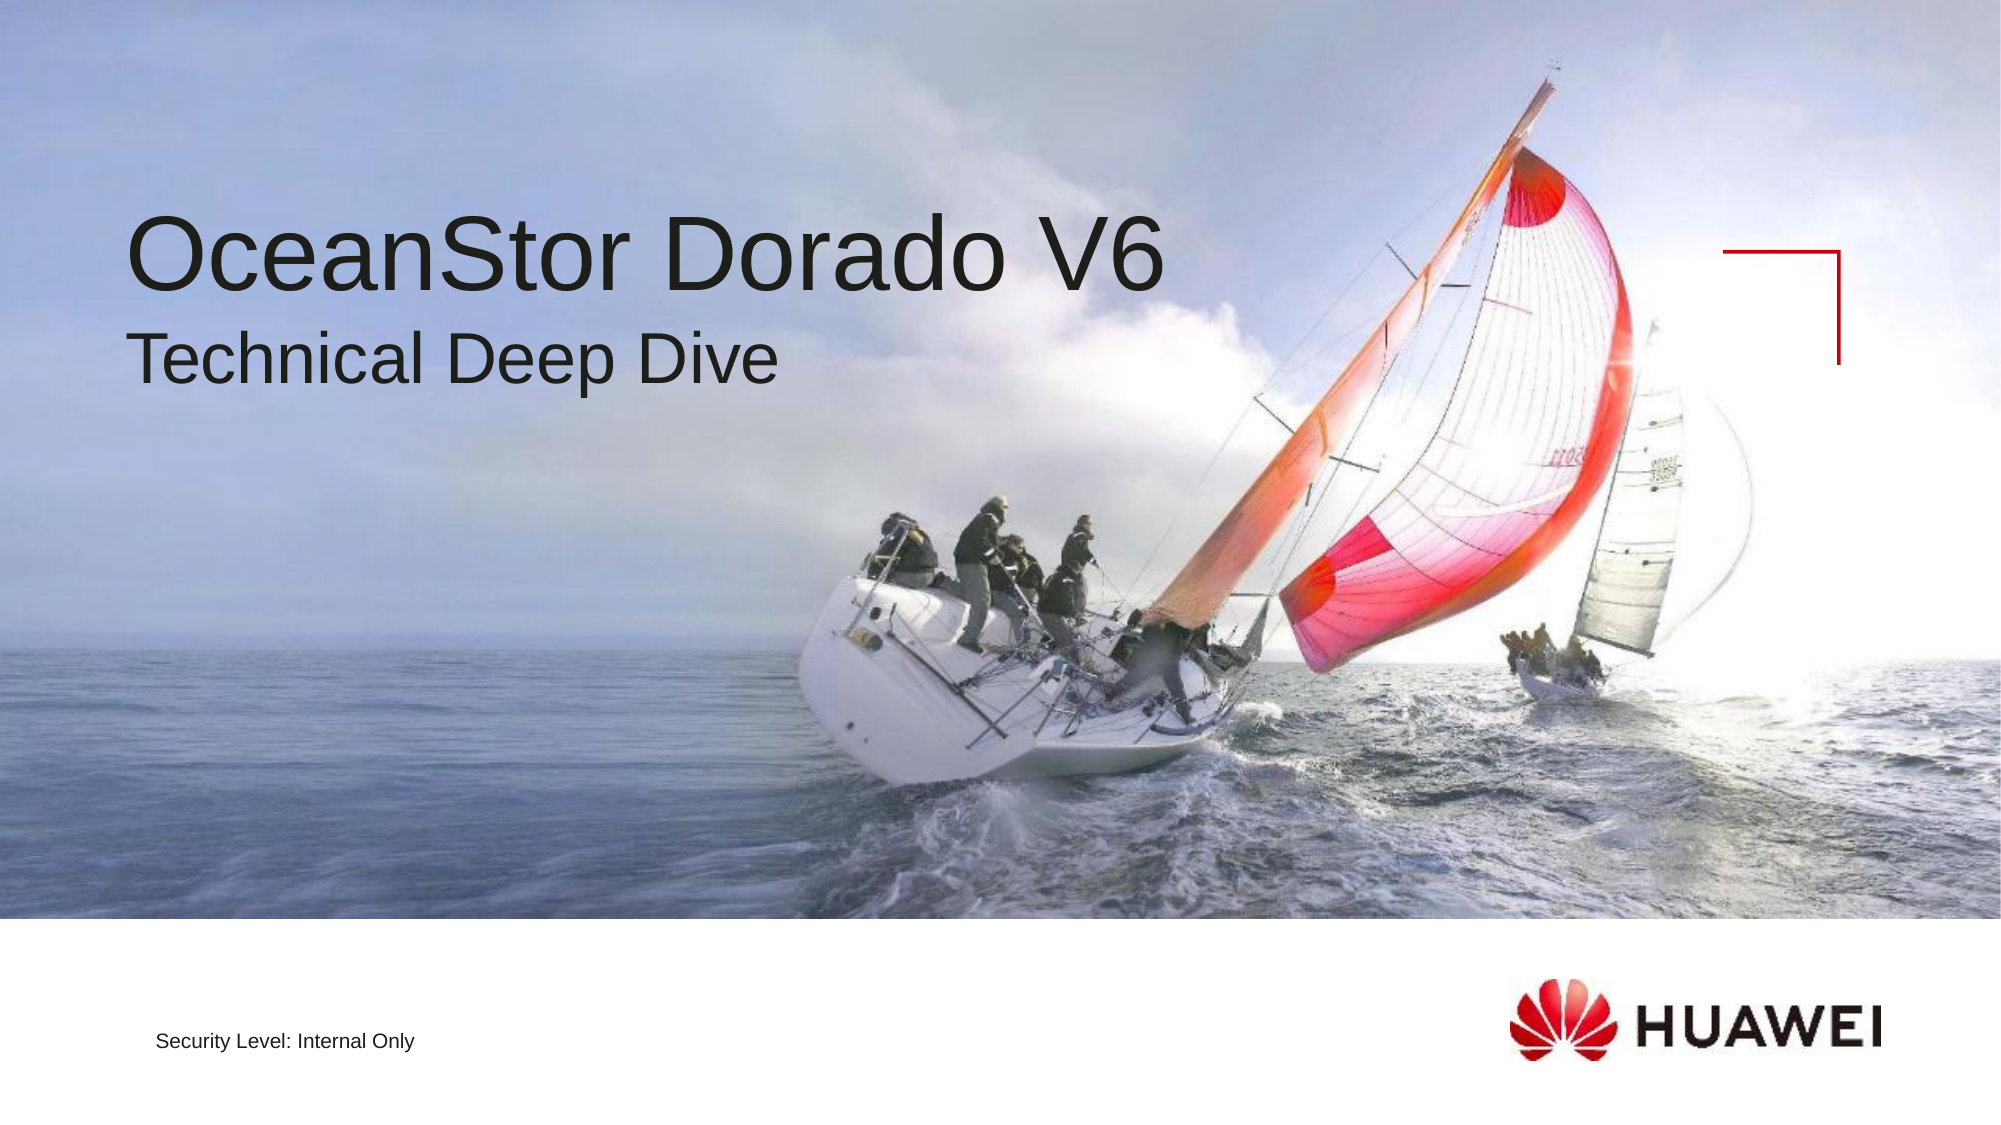

# OceanStor Dorado V6 Technical Deep Dive
Security Level: Internal Only